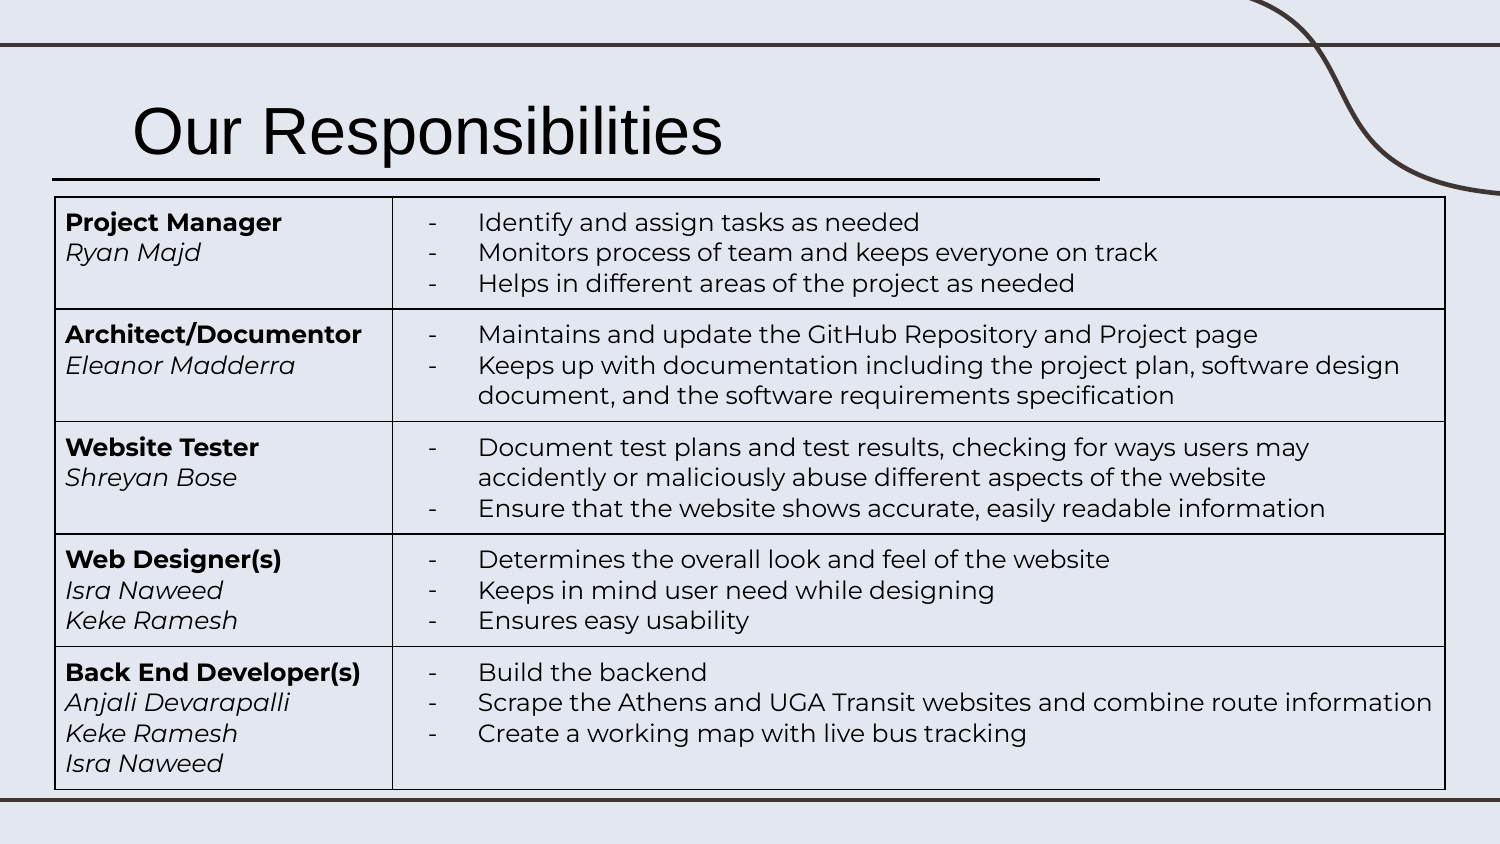

# Our Responsibilities
| Project Manager Ryan Majd | Identify and assign tasks as needed Monitors process of team and keeps everyone on track Helps in different areas of the project as needed |
| --- | --- |
| Architect/Documentor Eleanor Madderra | Maintains and update the GitHub Repository and Project page Keeps up with documentation including the project plan, software design document, and the software requirements specification |
| Website Tester Shreyan Bose | Document test plans and test results, checking for ways users may accidently or maliciously abuse different aspects of the website Ensure that the website shows accurate, easily readable information |
| Web Designer(s) Isra Naweed Keke Ramesh | Determines the overall look and feel of the website Keeps in mind user need while designing Ensures easy usability |
| Back End Developer(s) Anjali Devarapalli Keke Ramesh Isra Naweed | Build the backend Scrape the Athens and UGA Transit websites and combine route information Create a working map with live bus tracking |